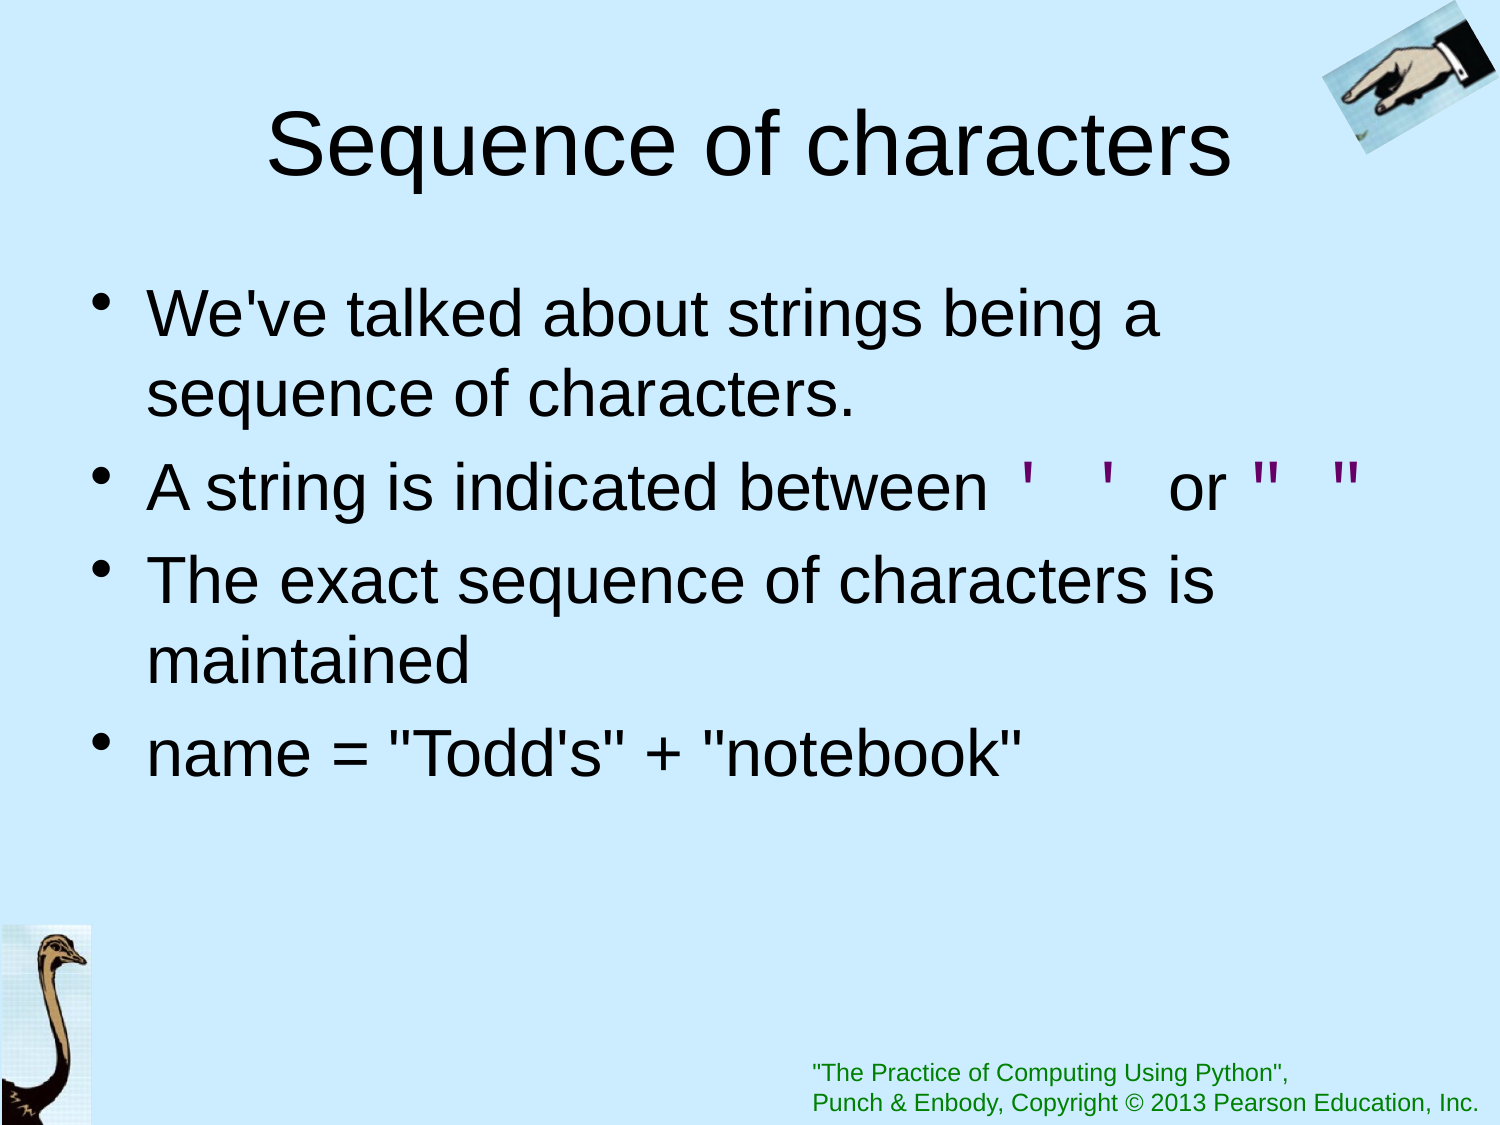

# Sequence of characters
We've talked about strings being a sequence of characters.
A string is indicated between ' ' or " "
The exact sequence of characters is maintained
name = "Todd's" + "notebook"